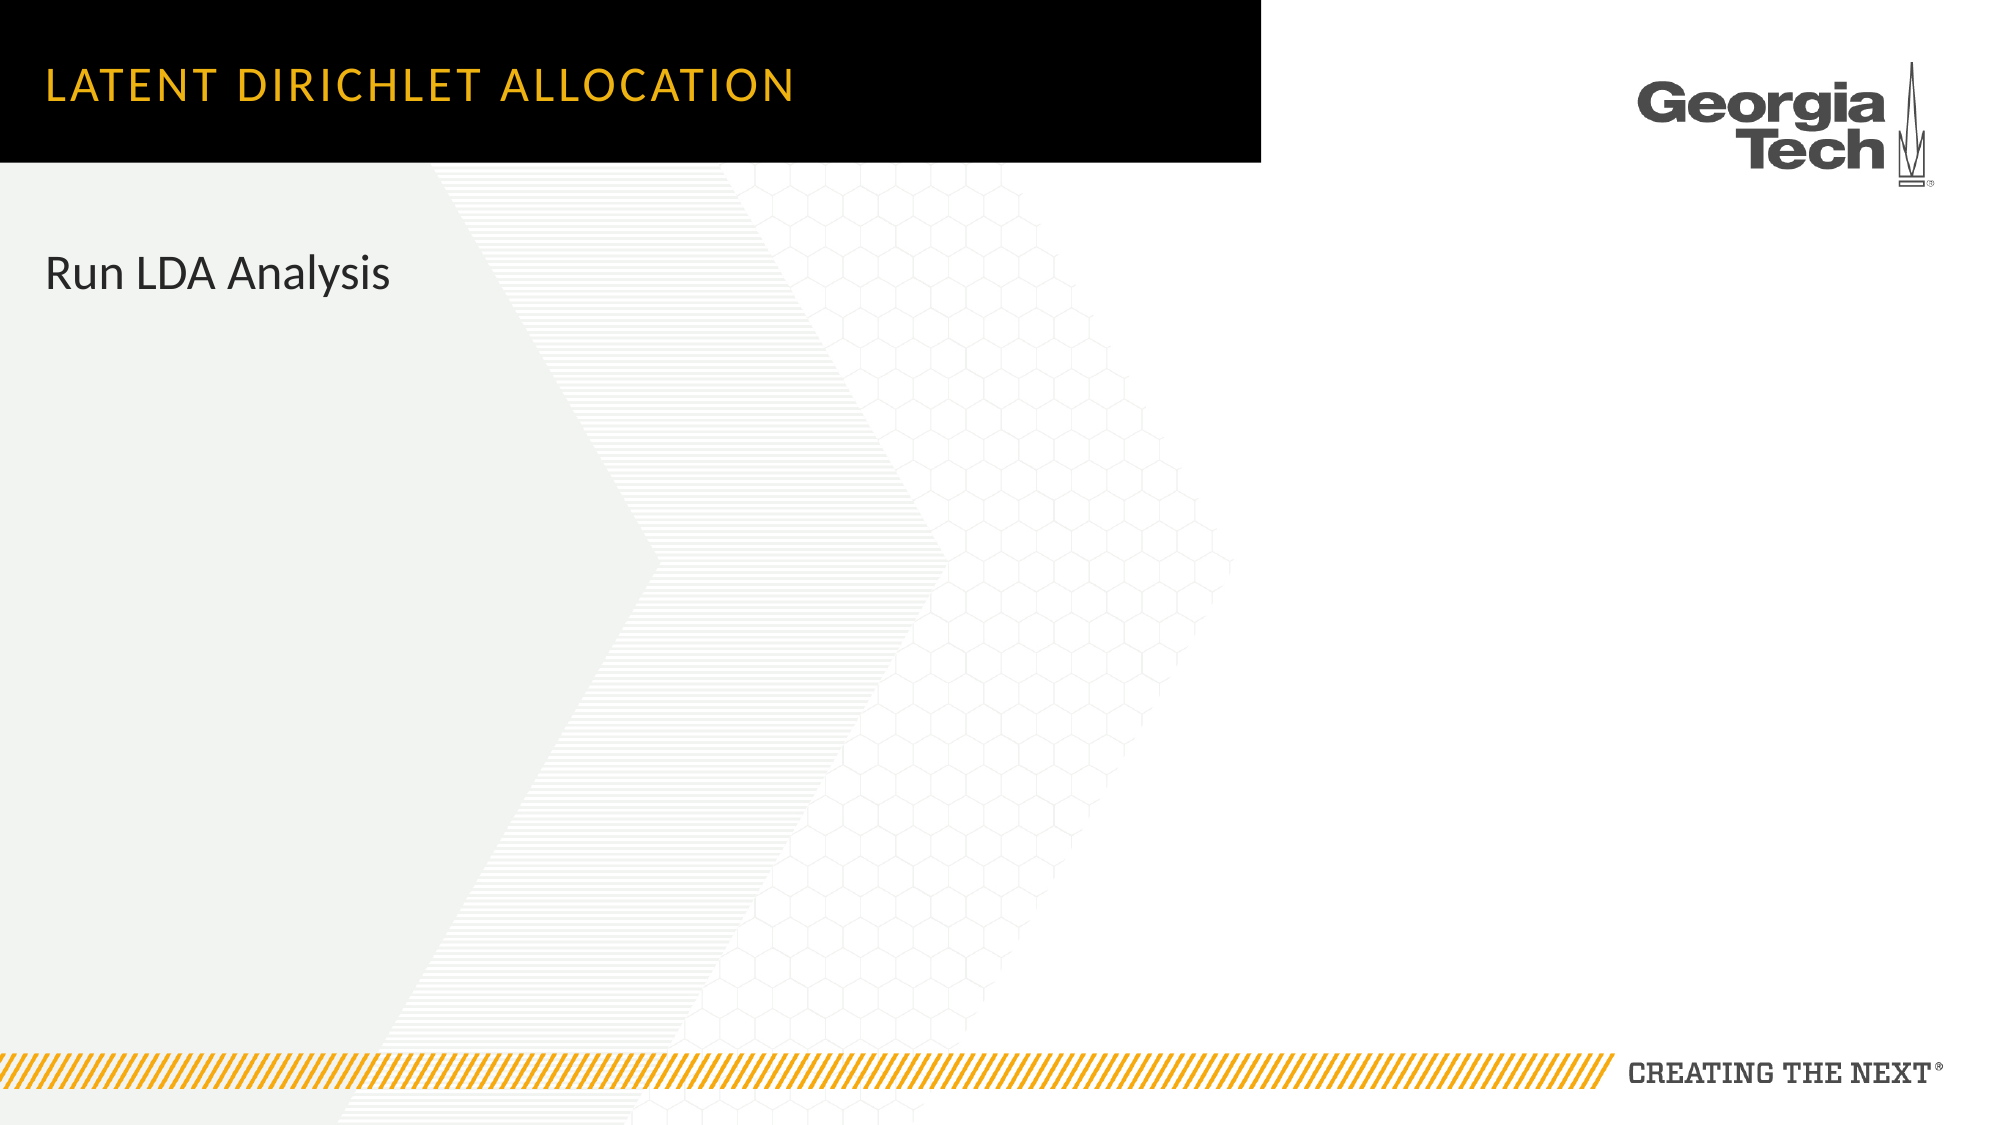

# Latent Dirichlet Allocation
Run LDA Analysis